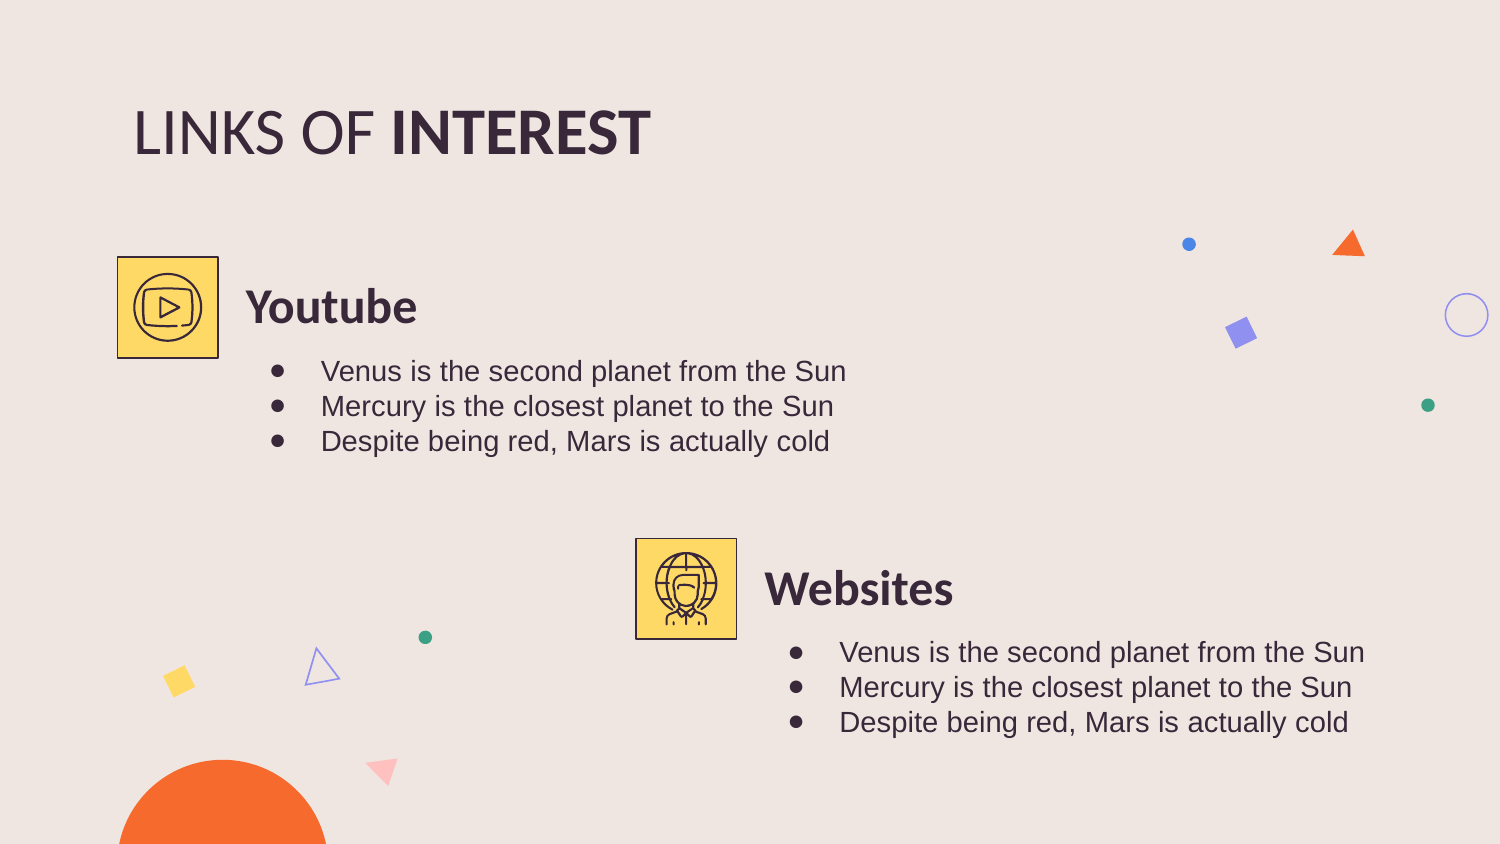

# LINKS OF INTEREST

Youtube

Venus is the second planet from the Sun
Mercury is the closest planet to the Sun
Despite being red, Mars is actually cold

Websites
Venus is the second planet from the Sun
Mercury is the closest planet to the Sun
Despite being red, Mars is actually cold